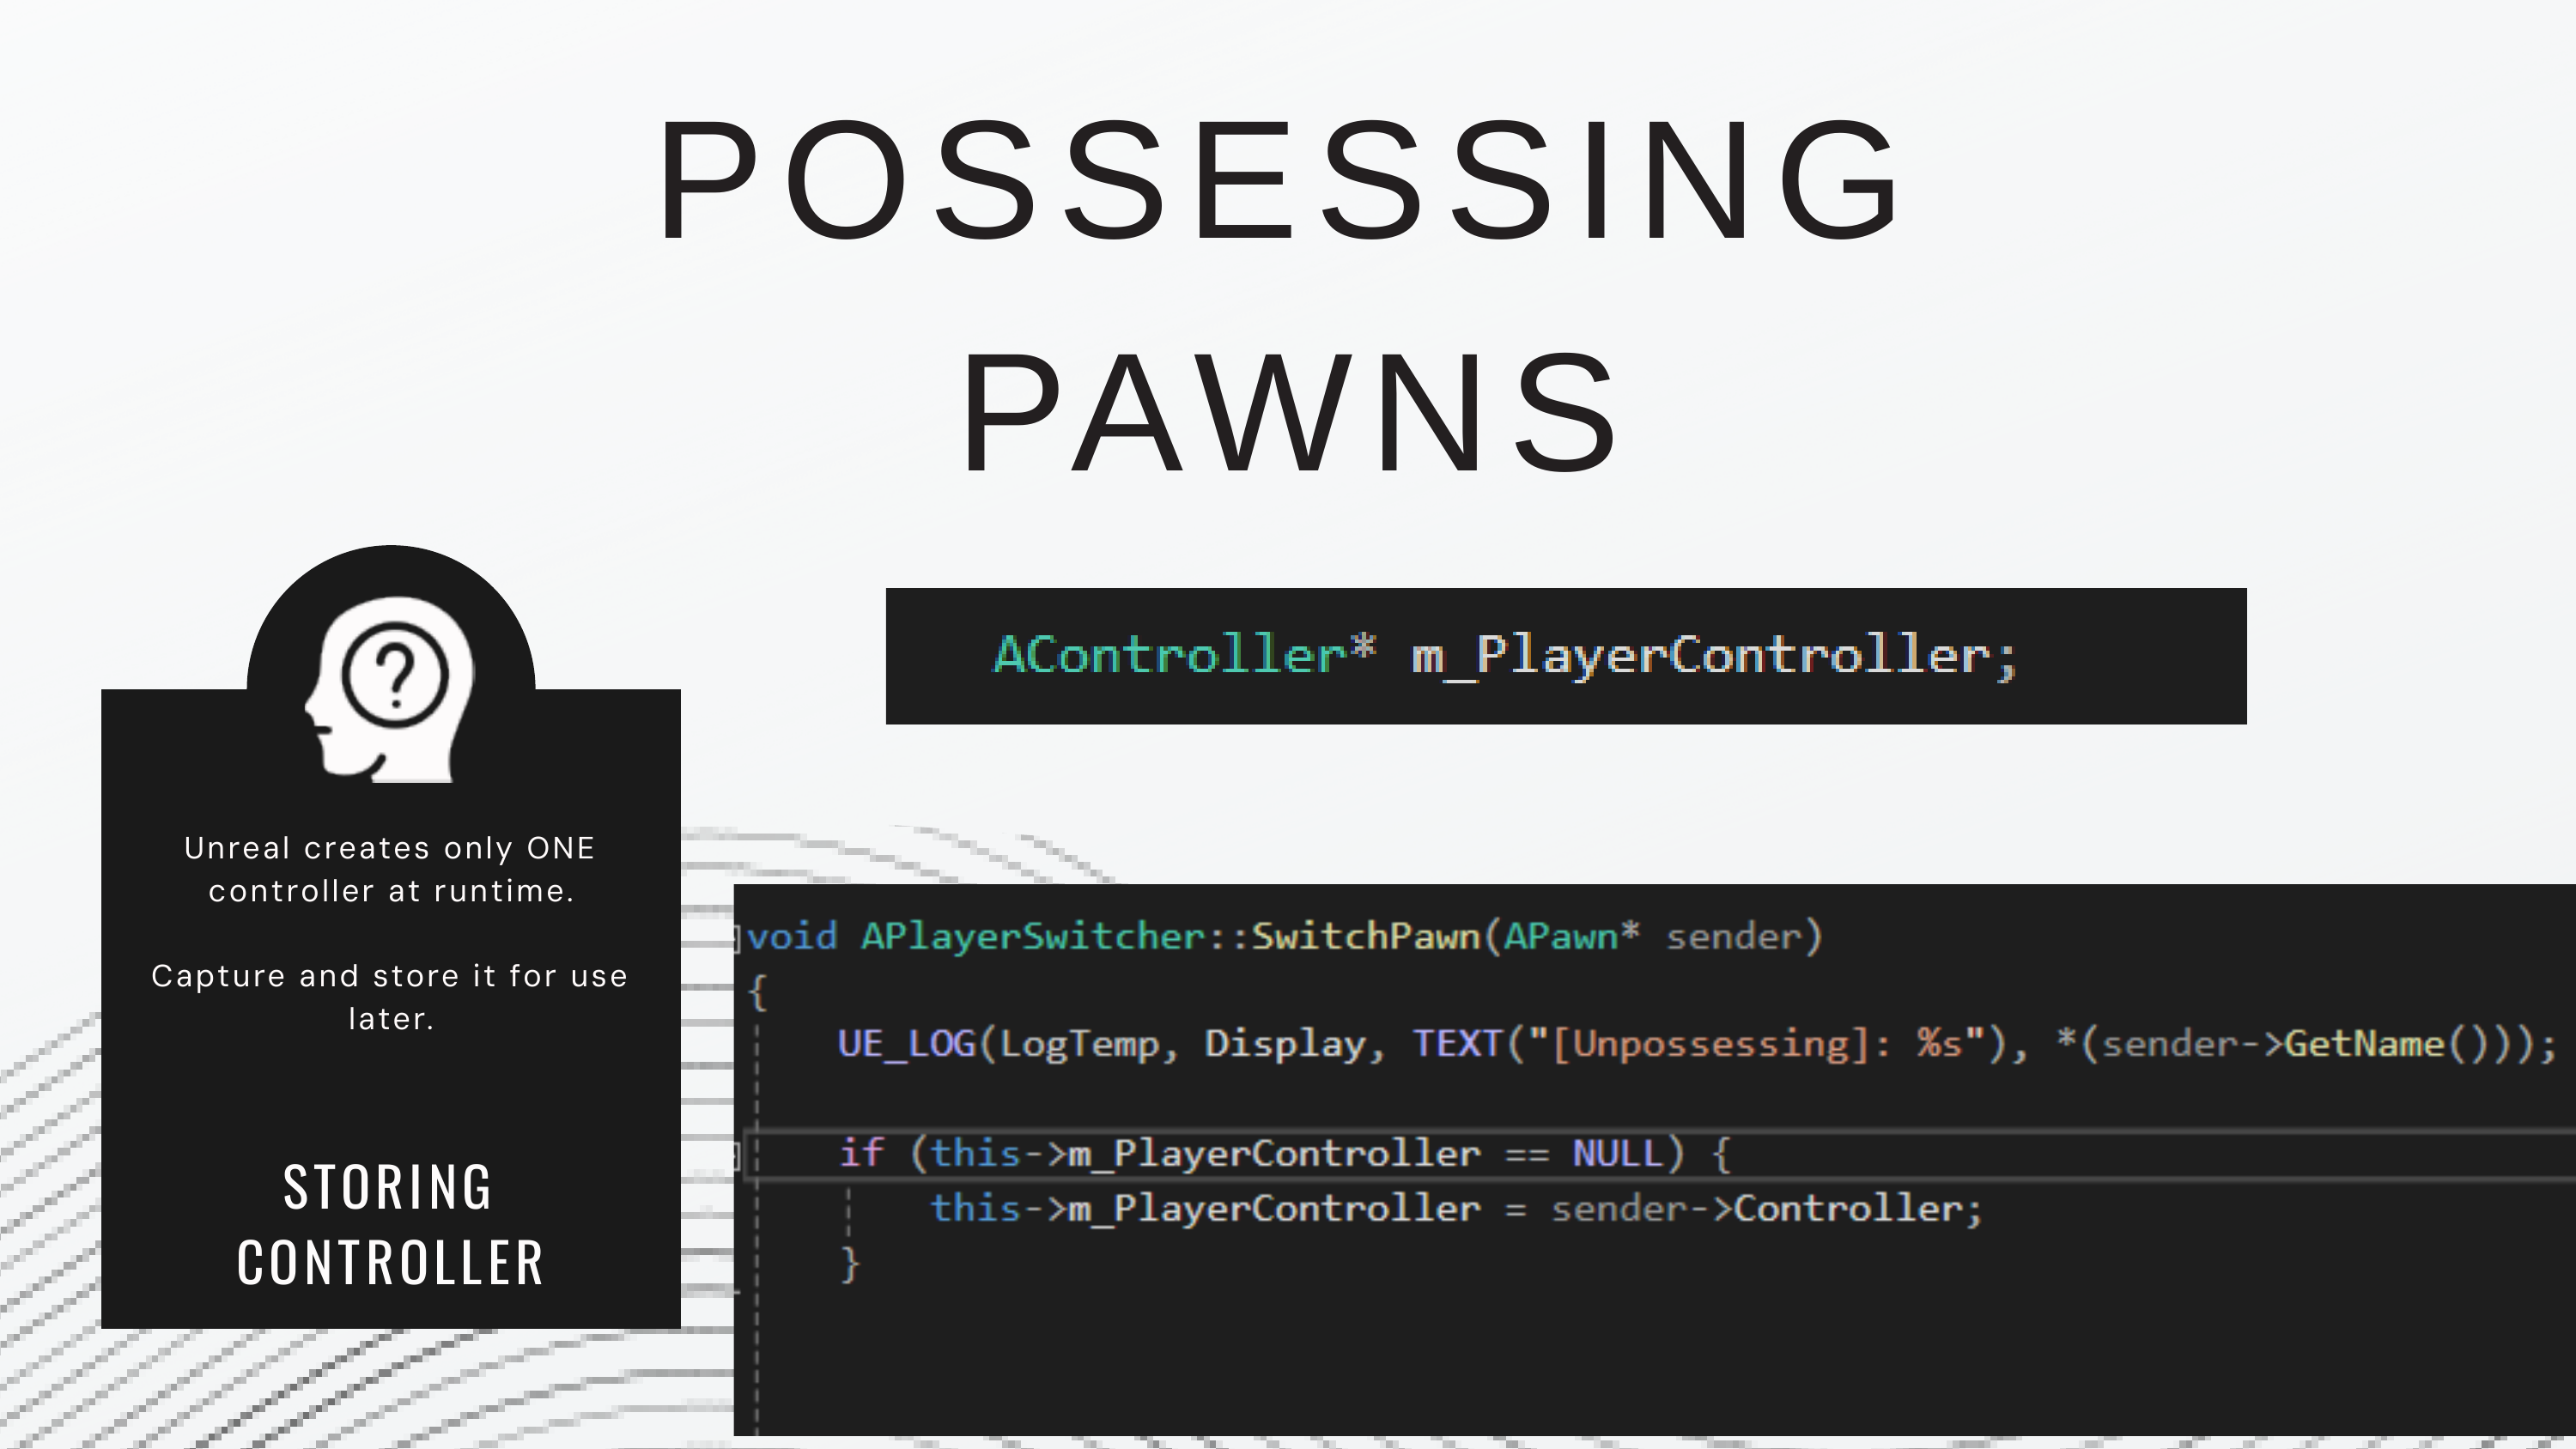

POSSESSING PAWNS

Unreal creates only ONE controller at runtime.

Capture and store it for use later.

STORING CONTROLLER